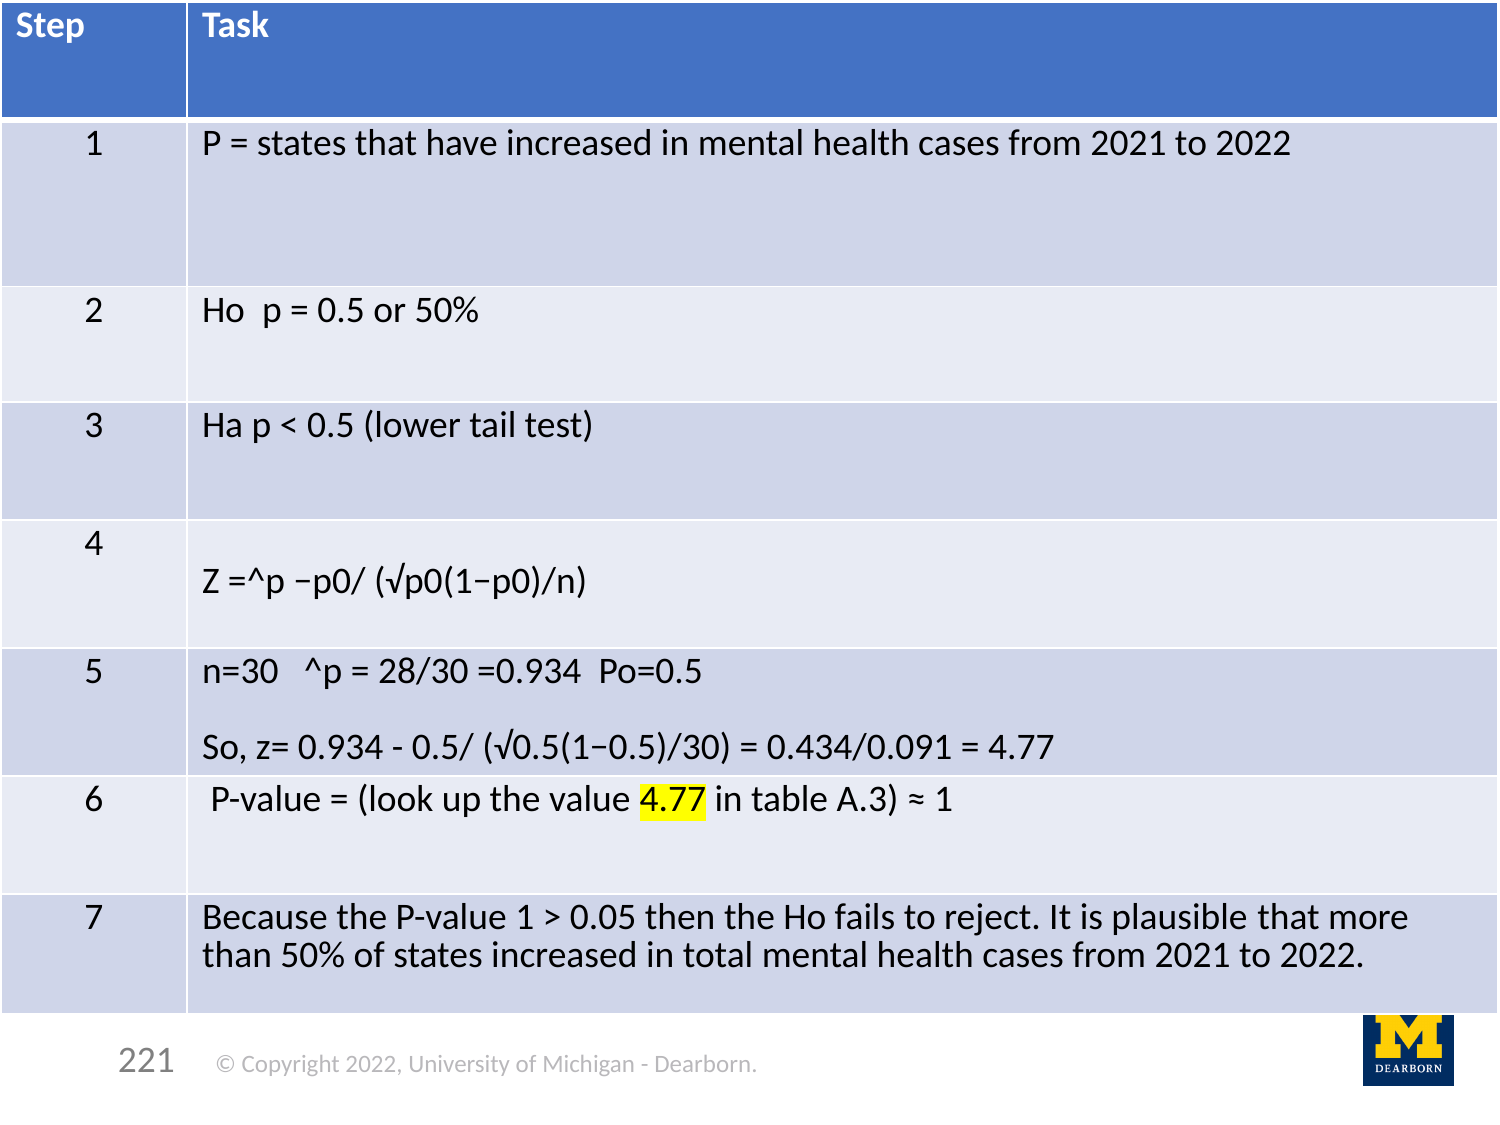

| Step | Task |
| --- | --- |
| 1 | P = states that have increased in mental health cases from 2021 to 2022 |
| 2 | Ho  p = 0.5 or 50% |
| 3 | Ha p < 0.5 (lower tail test) |
| 4 | Z =^p −p0/ (√p0(1−p0)/n) |
| 5 | n=30   ^p = 28/30 =0.934  Po=0.5 So, z= 0.934 - 0.5/ (√0.5(1−0.5)/30) = 0.434/0.091 = 4.77 |
| 6 | P-value = (look up the value 4.77 in table A.3) ≈ 1 |
| 7 | Because the P-value 1 > 0.05 then the Ho fails to reject. It is plausible that more than 50% of states increased in total mental health cases from 2021 to 2022. |